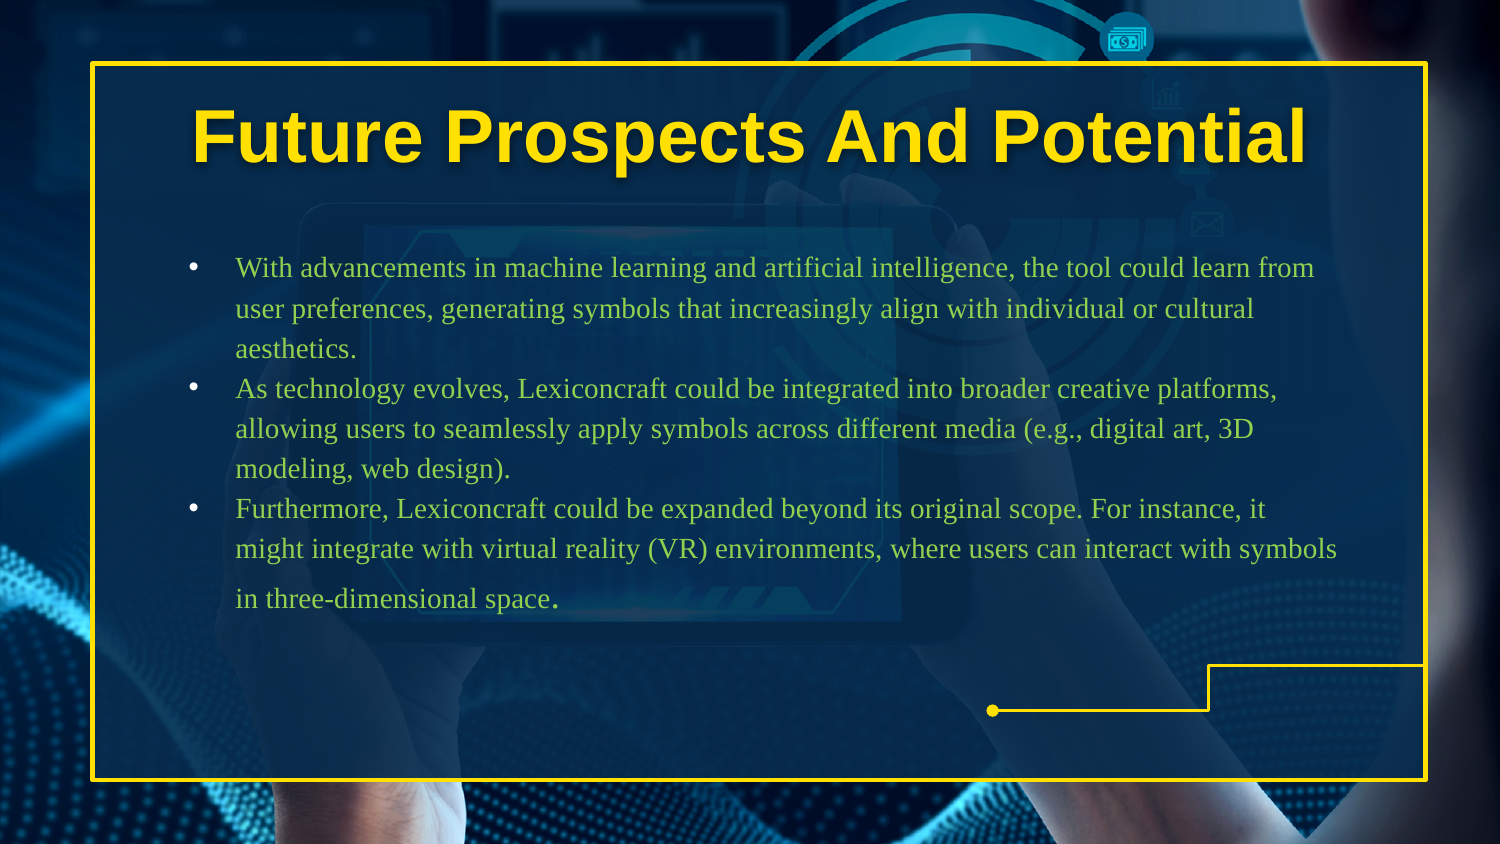

# Future Prospects And Potential
With advancements in machine learning and artificial intelligence, the tool could learn from user preferences, generating symbols that increasingly align with individual or cultural aesthetics.
As technology evolves, Lexiconcraft could be integrated into broader creative platforms, allowing users to seamlessly apply symbols across different media (e.g., digital art, 3D modeling, web design).
Furthermore, Lexiconcraft could be expanded beyond its original scope. For instance, it might integrate with virtual reality (VR) environments, where users can interact with symbols in three-dimensional space.